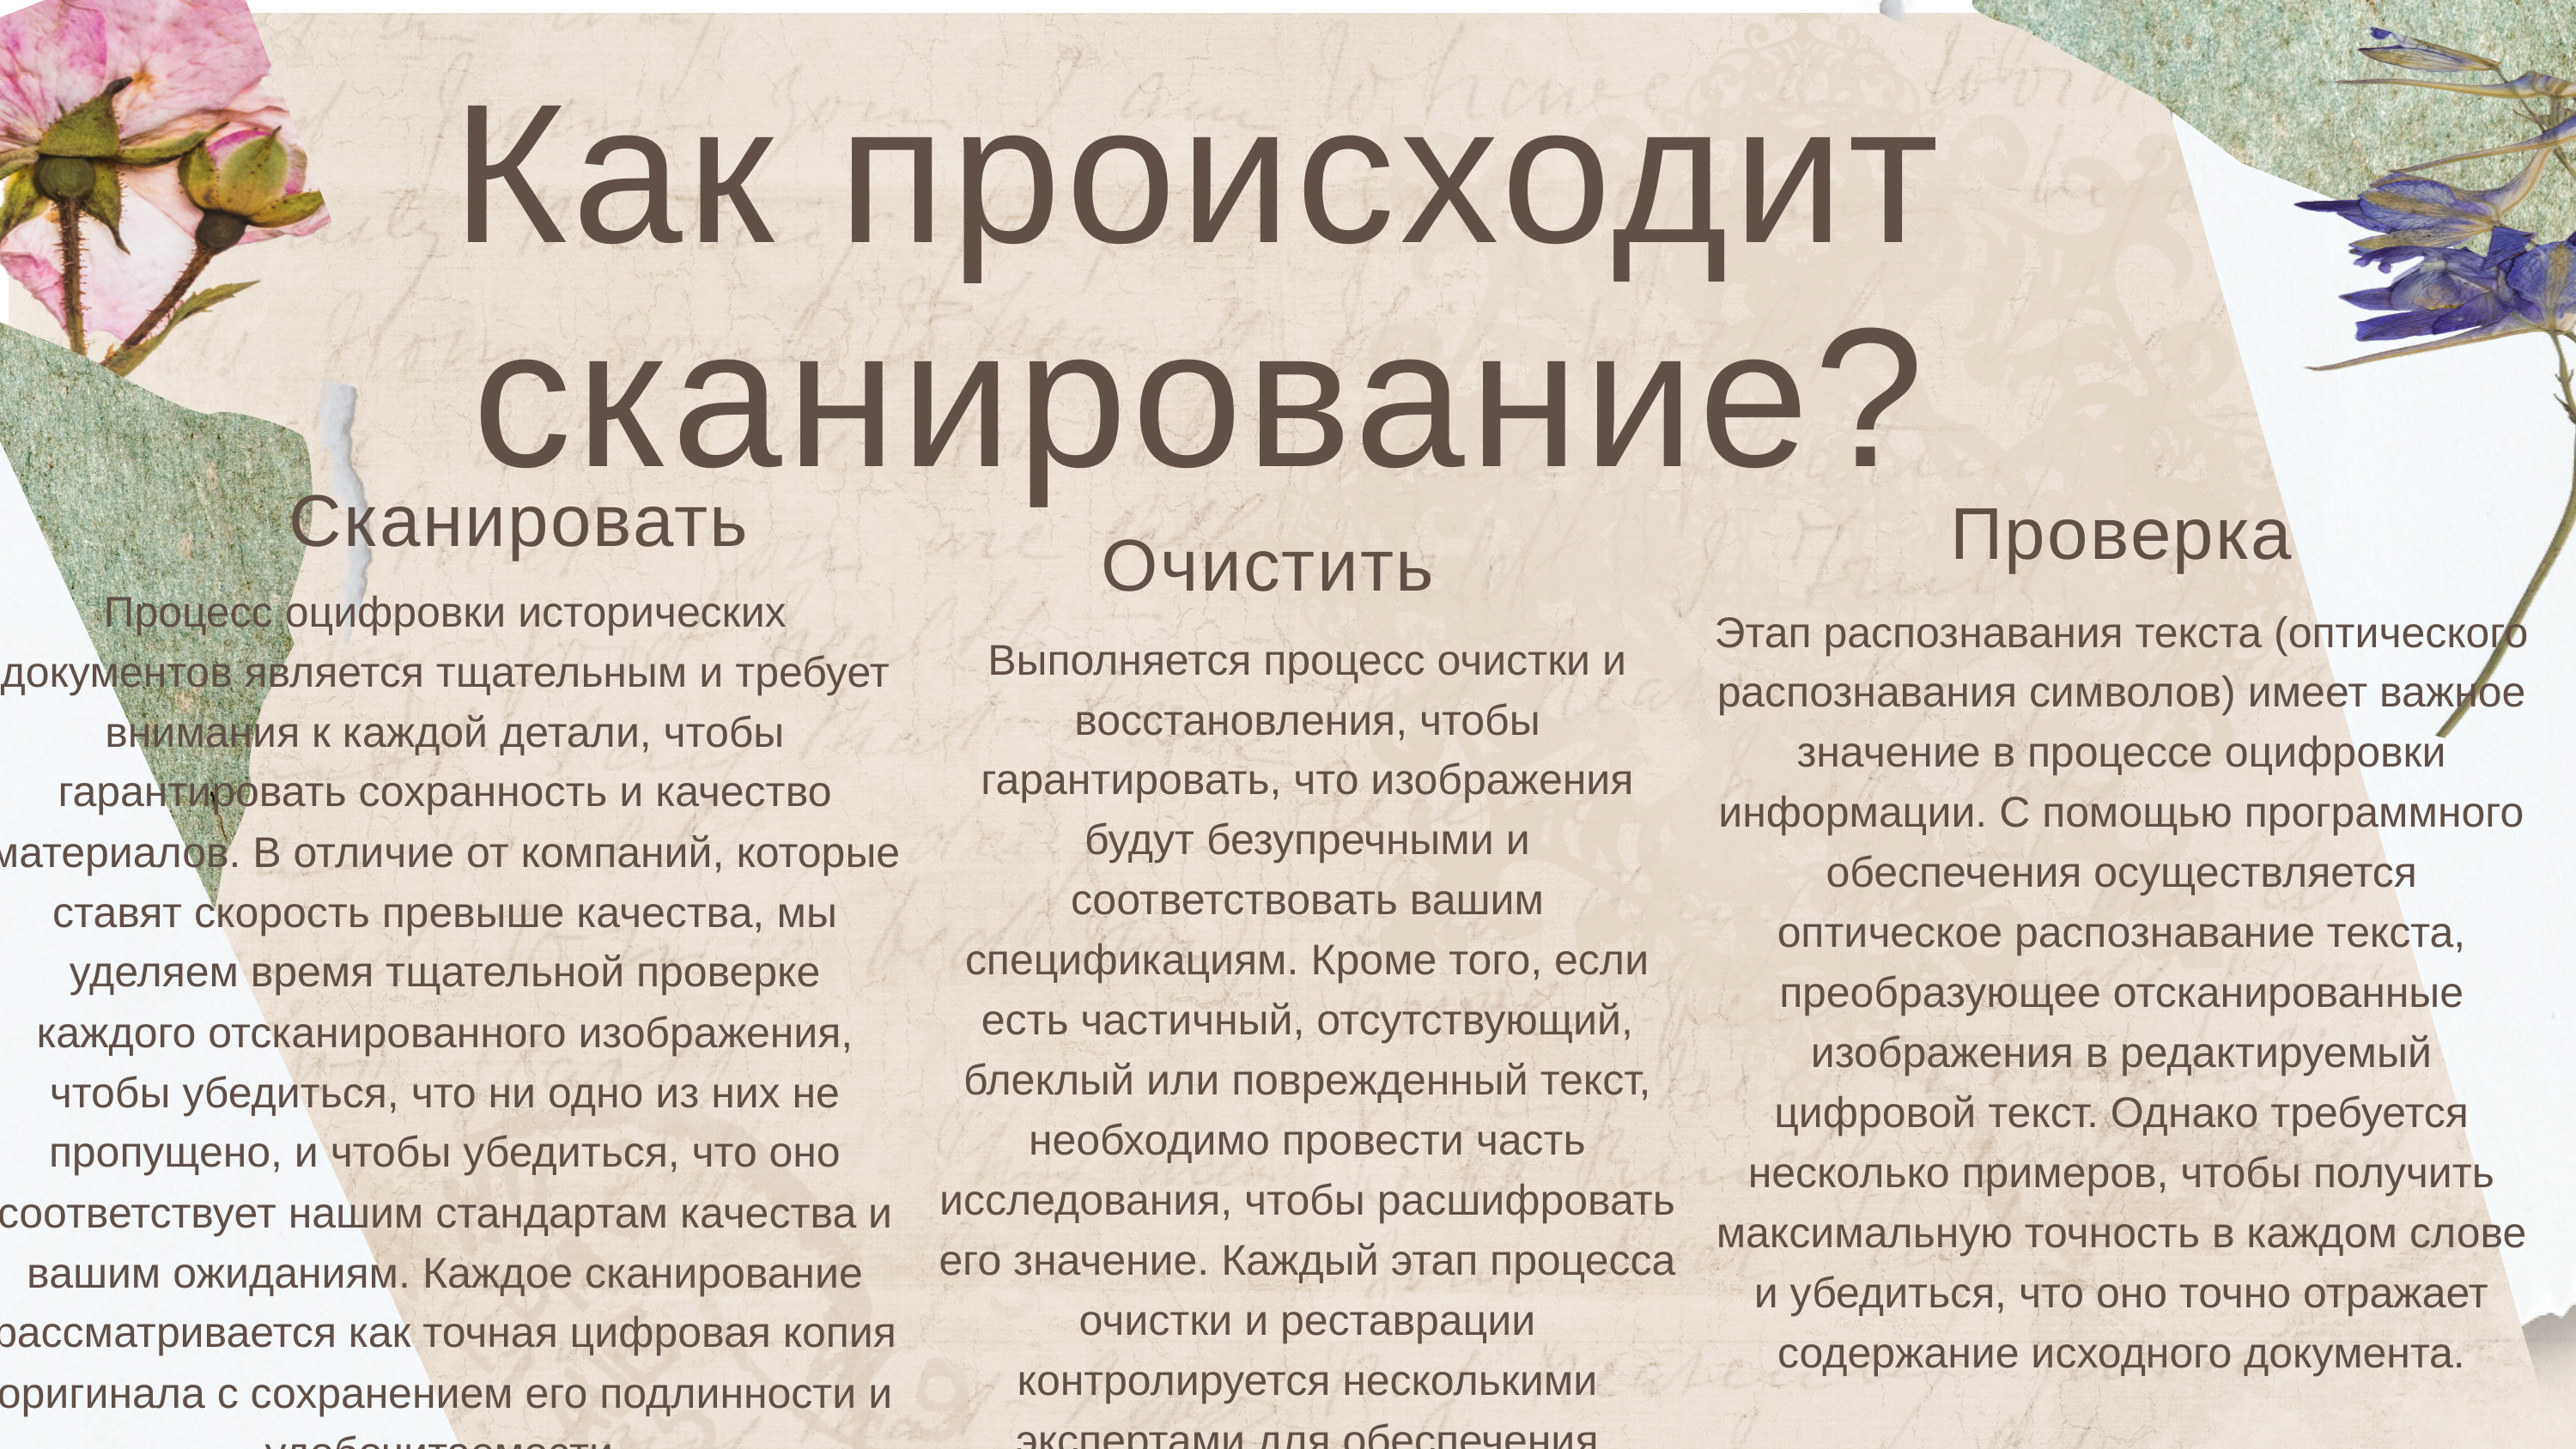

Как происходит сканирование?

Сканировать
Проверка
Очистить
Процесс оцифровки исторических документов является тщательным и требует внимания к каждой детали, чтобы гарантировать сохранность и качество материалов. В отличие от компаний, которые ставят скорость превыше качества, мы уделяем время тщательной проверке каждого отсканированного изображения, чтобы убедиться, что ни одно из них не пропущено, и чтобы убедиться, что оно соответствует нашим стандартам качества и вашим ожиданиям. Каждое сканирование рассматривается как точная цифровая копия оригинала с сохранением его подлинности и удобочитаемости.
Этап распознавания текста (оптического распознавания символов) имеет важное значение в процессе оцифровки информации. С помощью программного обеспечения осуществляется оптическое распознавание текста, преобразующее отсканированные изображения в редактируемый цифровой текст. Однако требуется несколько примеров, чтобы получить максимальную точность в каждом слове и убедиться, что оно точно отражает содержание исходного документа.
Выполняется процесс очистки и восстановления, чтобы гарантировать, что изображения будут безупречными и соответствовать вашим спецификациям. Кроме того, если есть частичный, отсутствующий, блеклый или поврежденный текст, необходимо провести часть исследования, чтобы расшифровать его значение. Каждый этап процесса очистки и реставрации контролируется несколькими экспертами для обеспечения качества и точности.